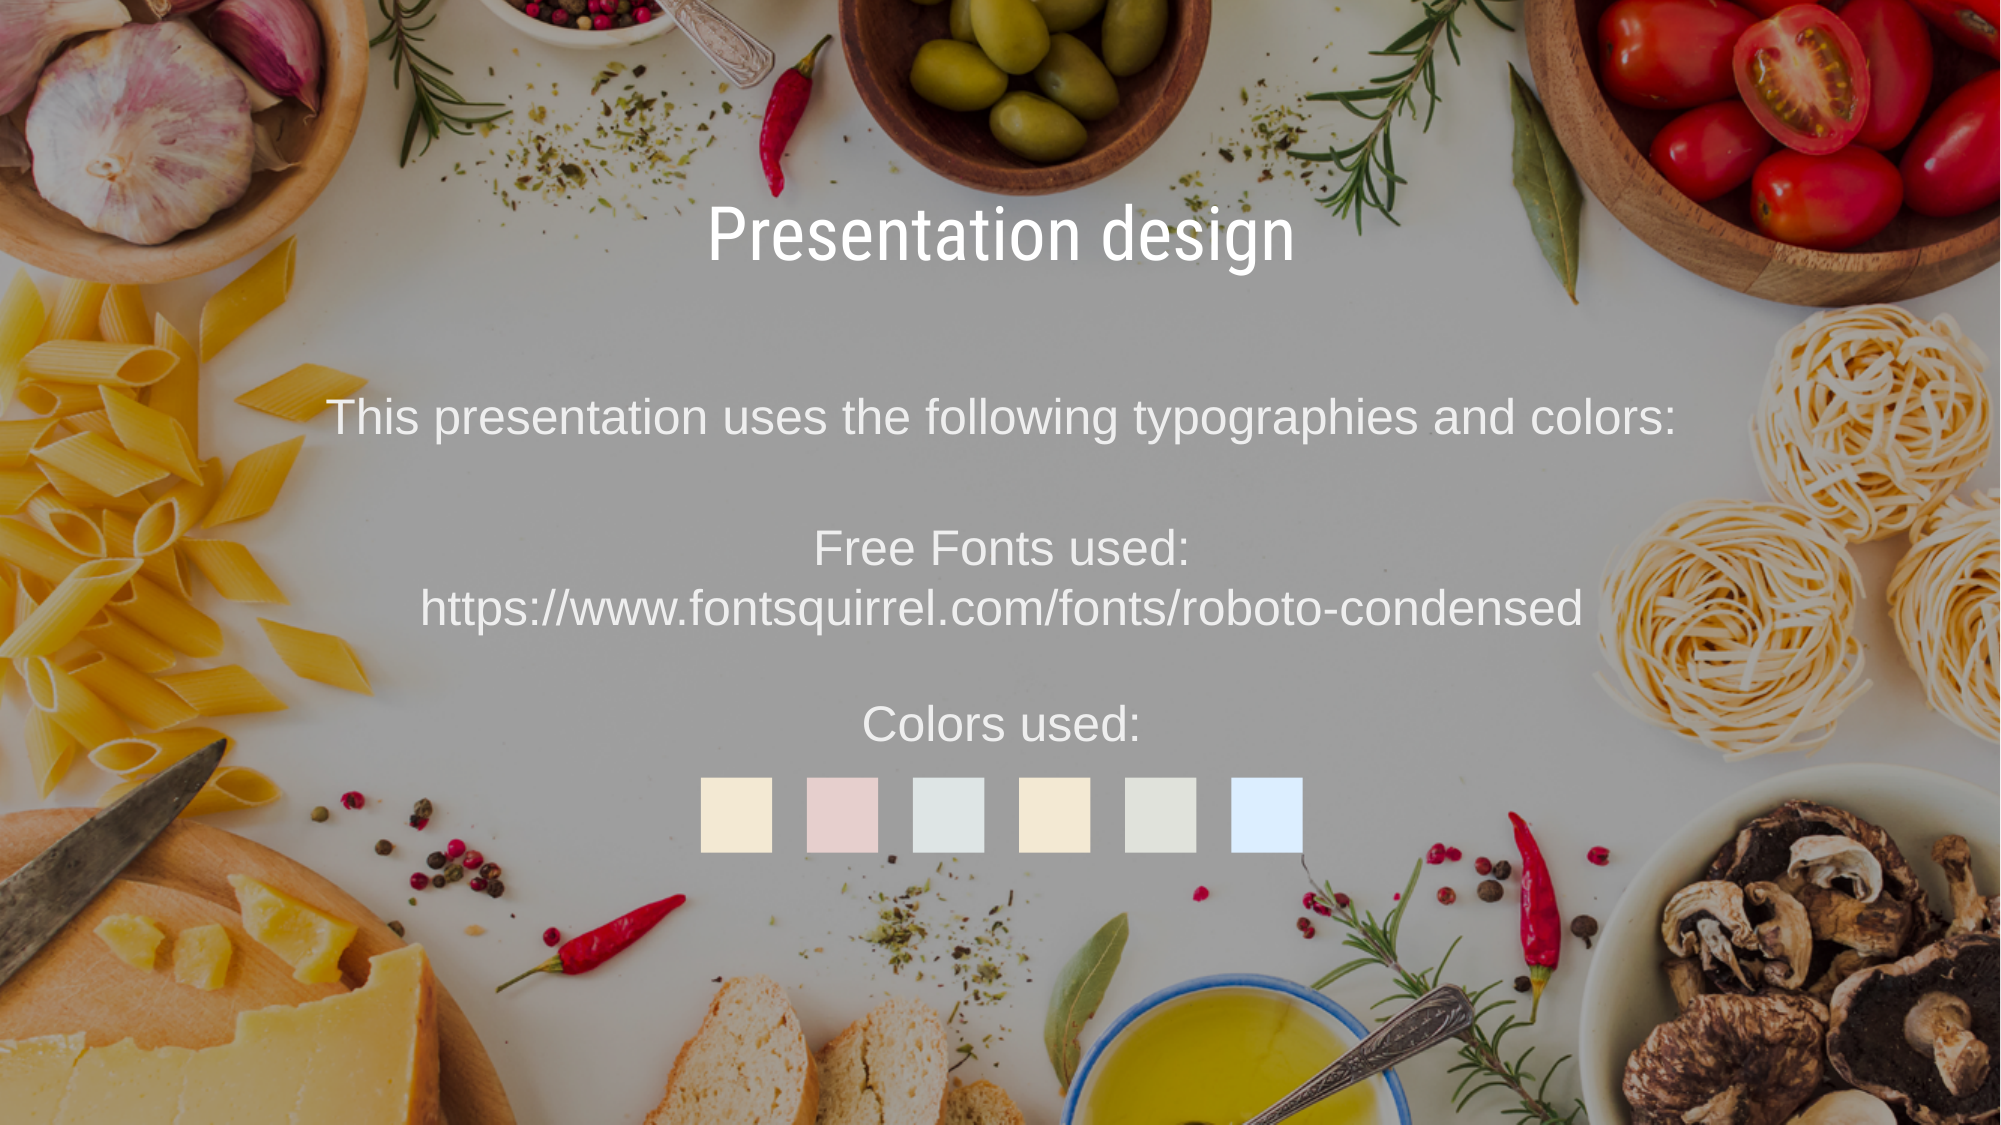

Presentation design
This presentation uses the following typographies and colors:
Free Fonts used:
https://www.fontsquirrel.com/fonts/roboto-condensed
Colors used: